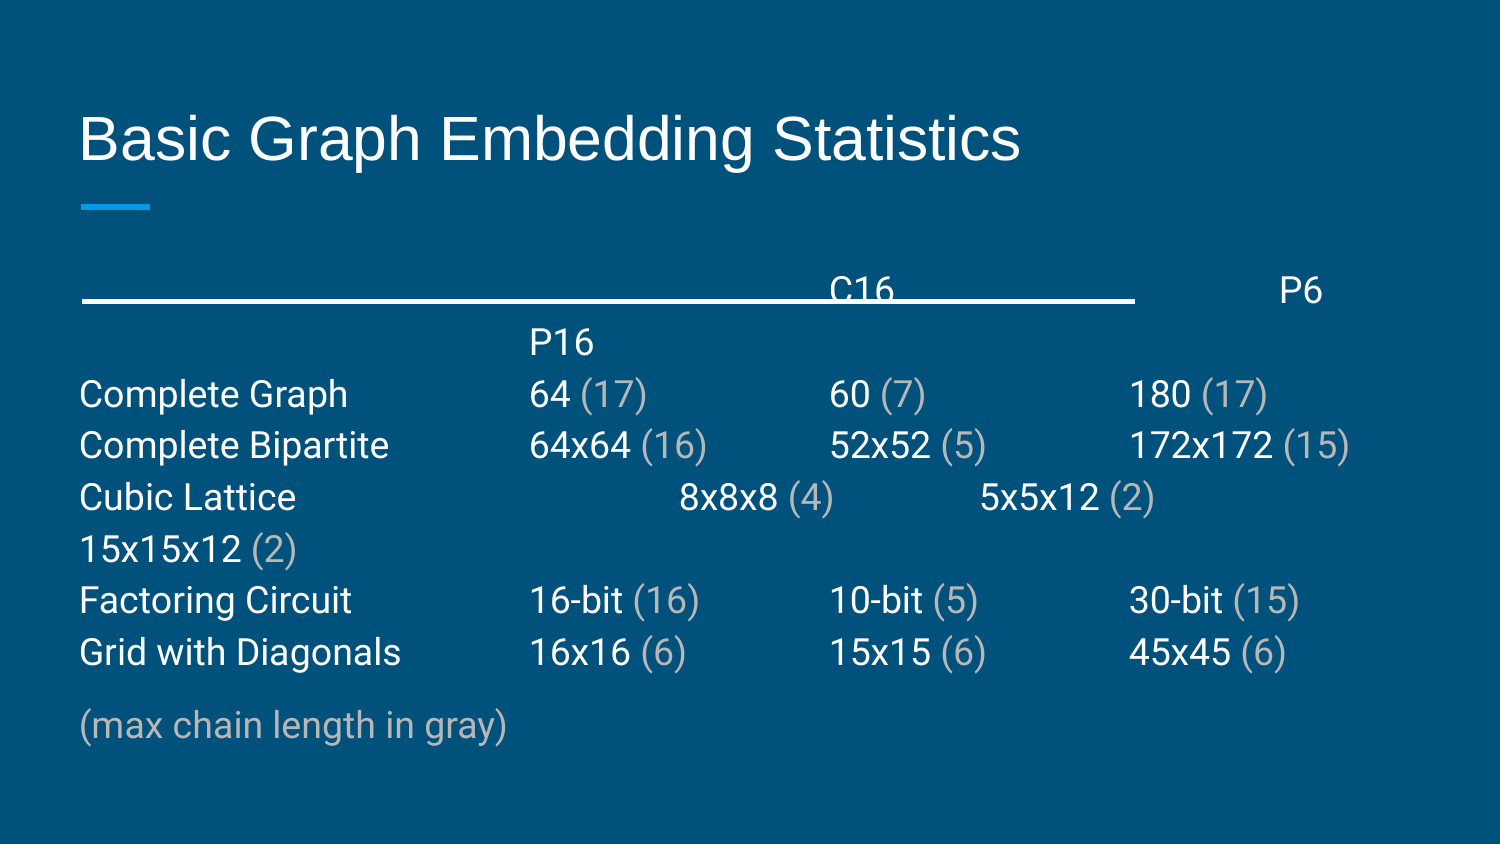

# Basic Graph Embedding Statistics
					C16			P6			P16
Complete Graph		64 (17)		60 (7)		180 (17)
Complete Bipartite	64x64 (16)	52x52 (5)	172x172 (15)
Cubic Lattice			8x8x8 (4)	5x5x12 (2)	15x15x12 (2)
Factoring Circuit		16-bit (16)	10-bit (5)	30-bit (15)
Grid with Diagonals	16x16 (6)	15x15 (6)	45x45 (6)
(max chain length in gray)